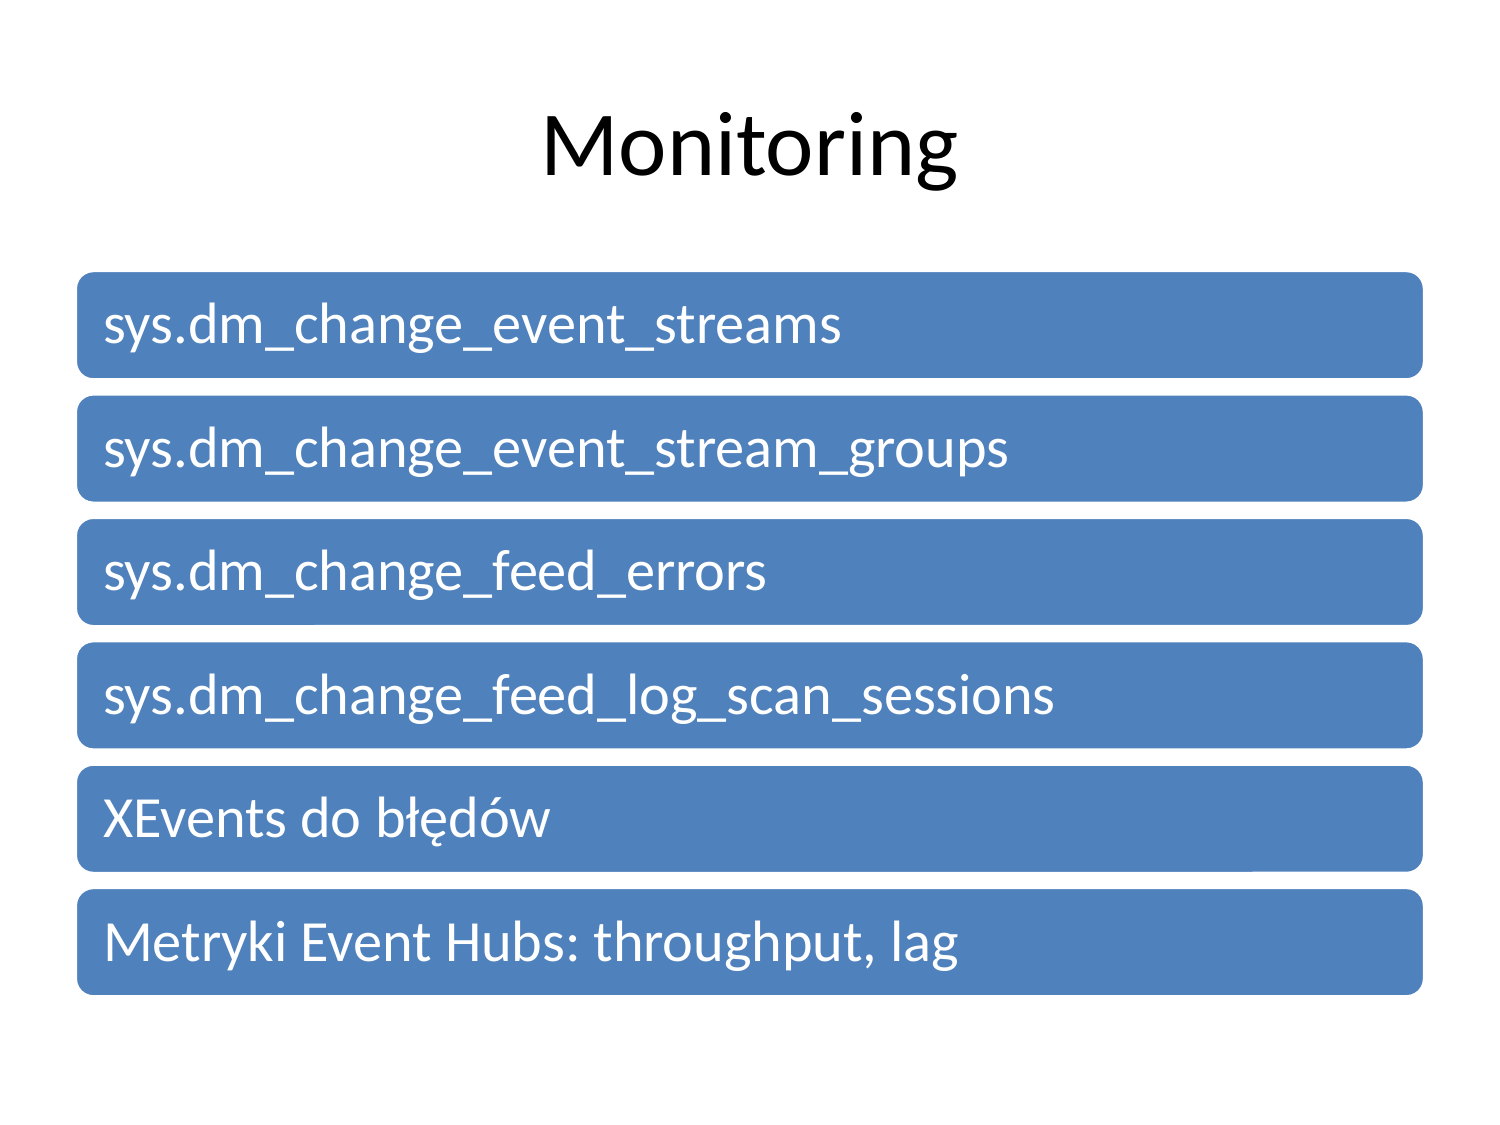

# Monitoring
sys.dm_change_event_streams
sys.dm_change_event_stream_groups
sys.dm_change_feed_errors
sys.dm_change_feed_log_scan_sessions
XEvents do błędów
Metryki Event Hubs: throughput, lag